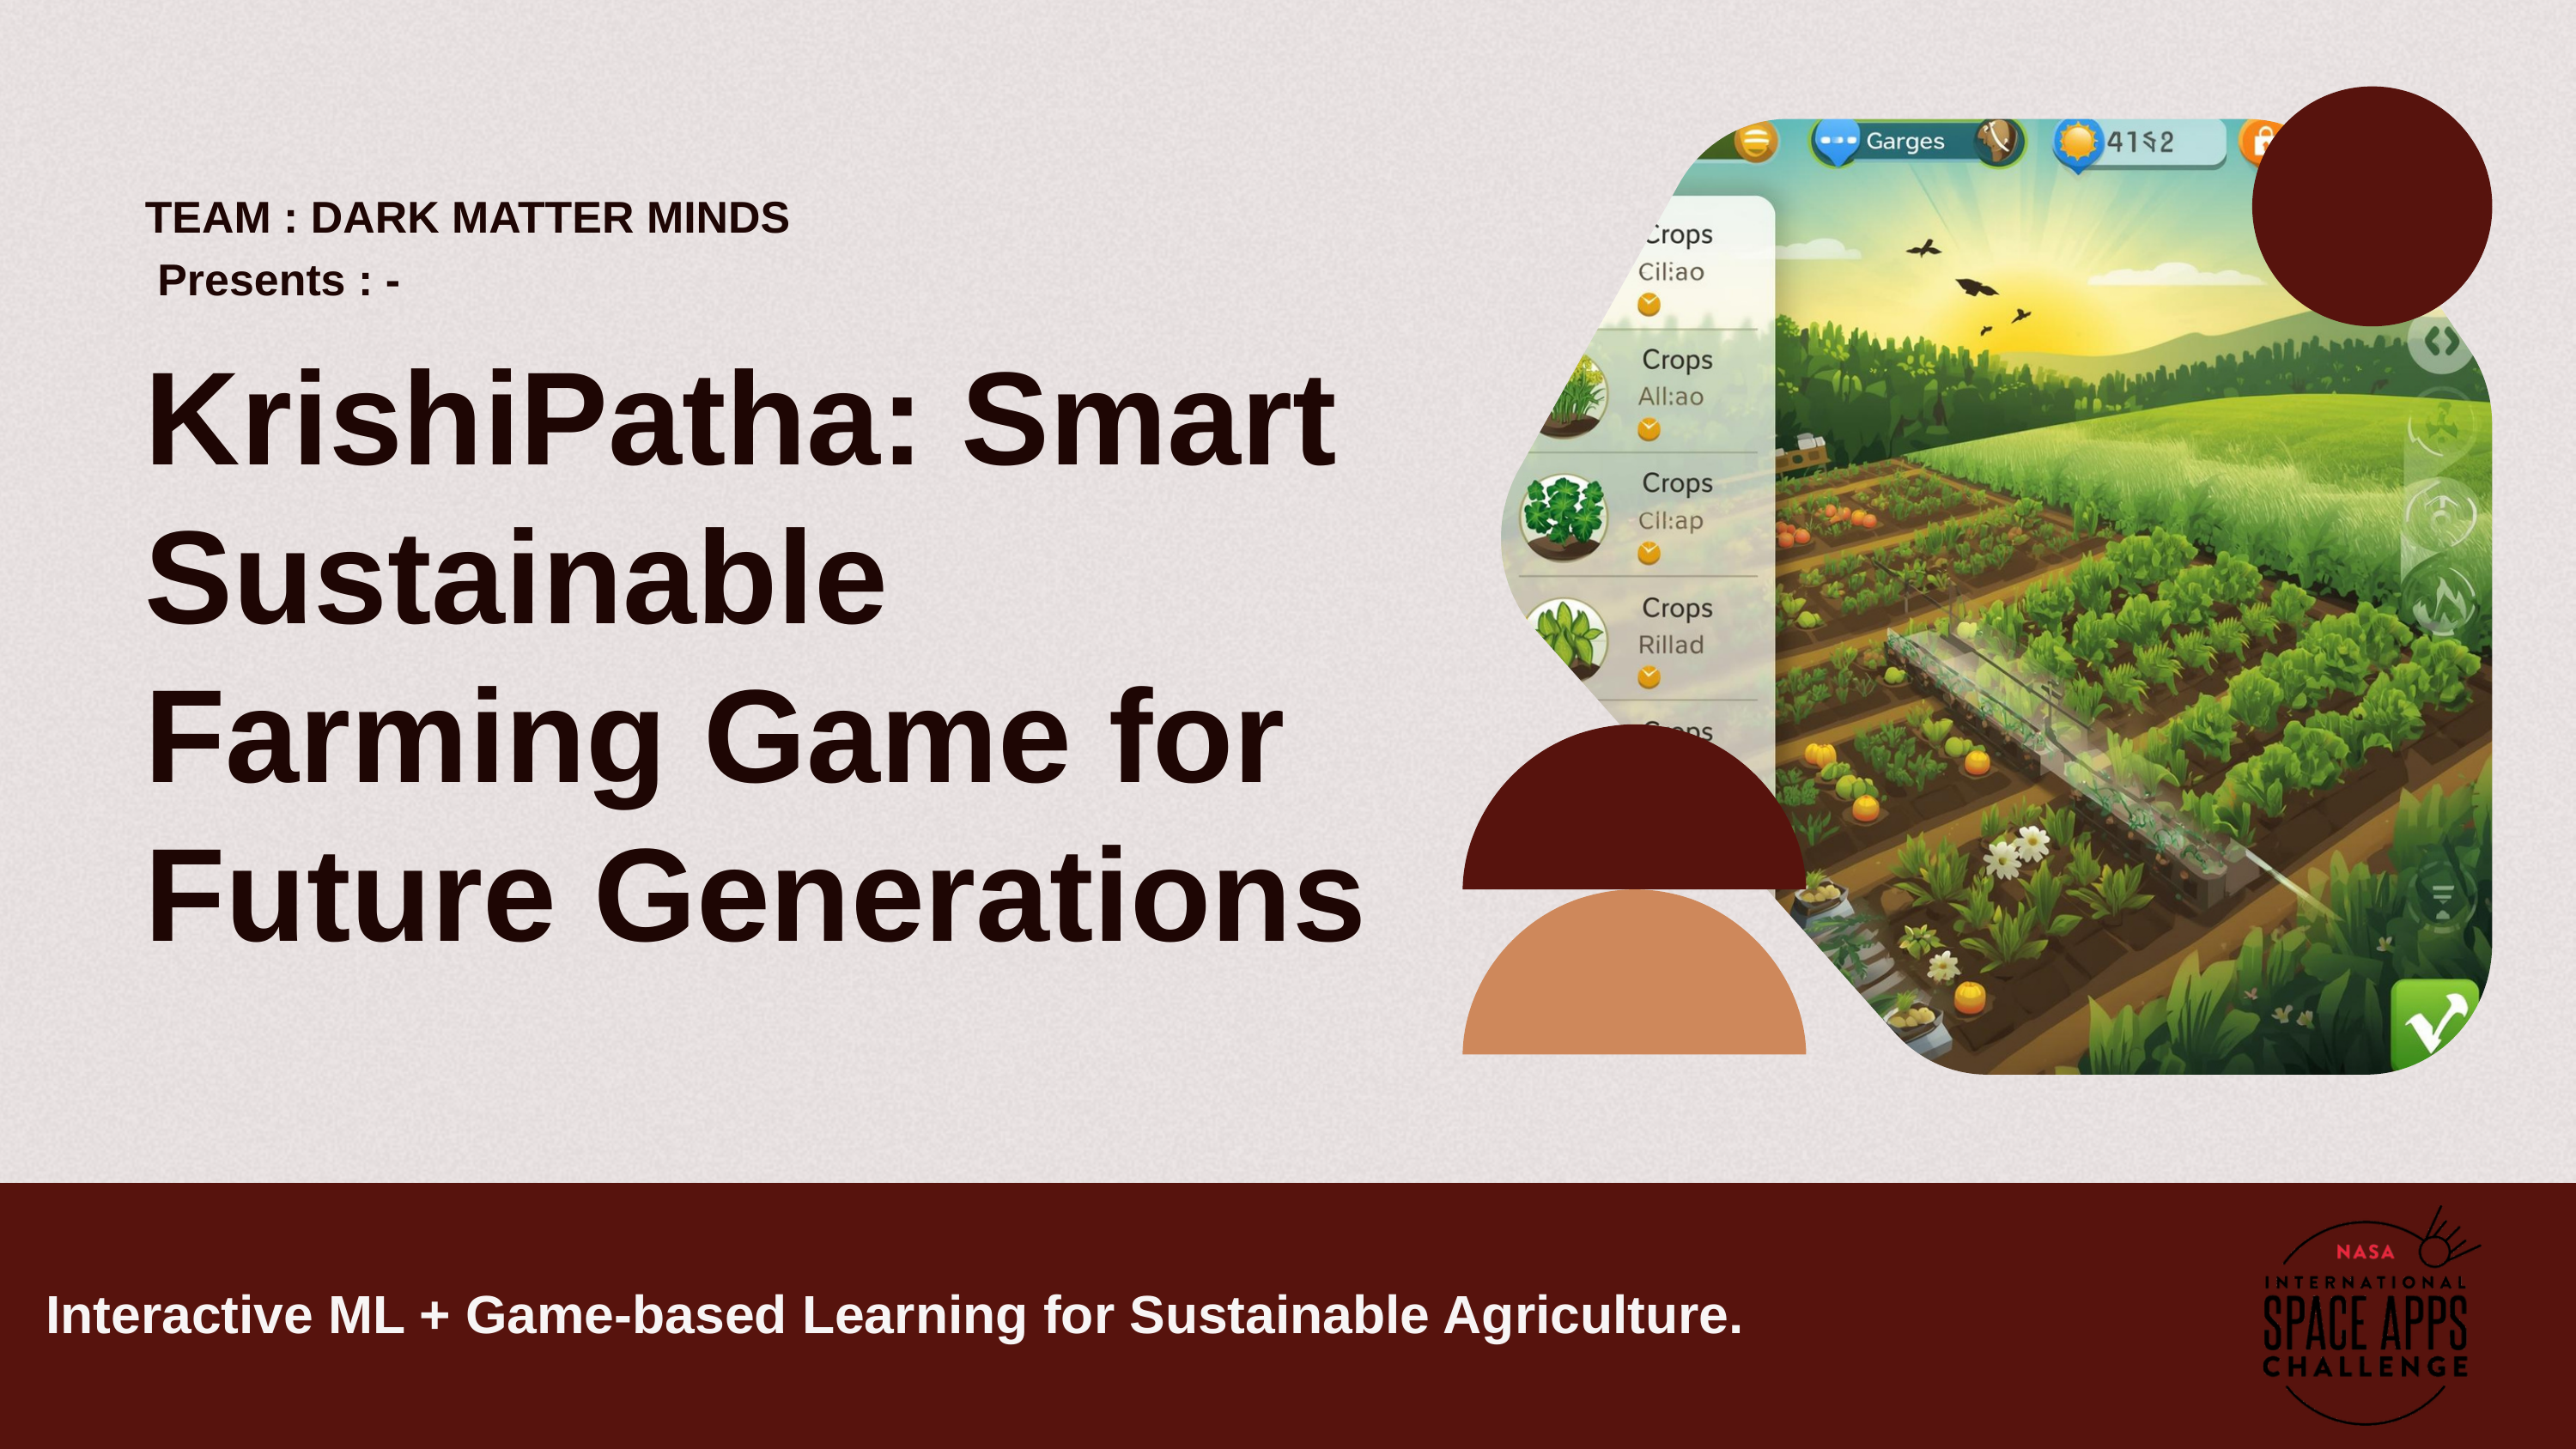

TEAM : DARK MATTER MINDS
 Presents : -
KrishiPatha: Smart Sustainable Farming Game for Future Generations

Interactive ML + Game-based Learning for Sustainable Agriculture.